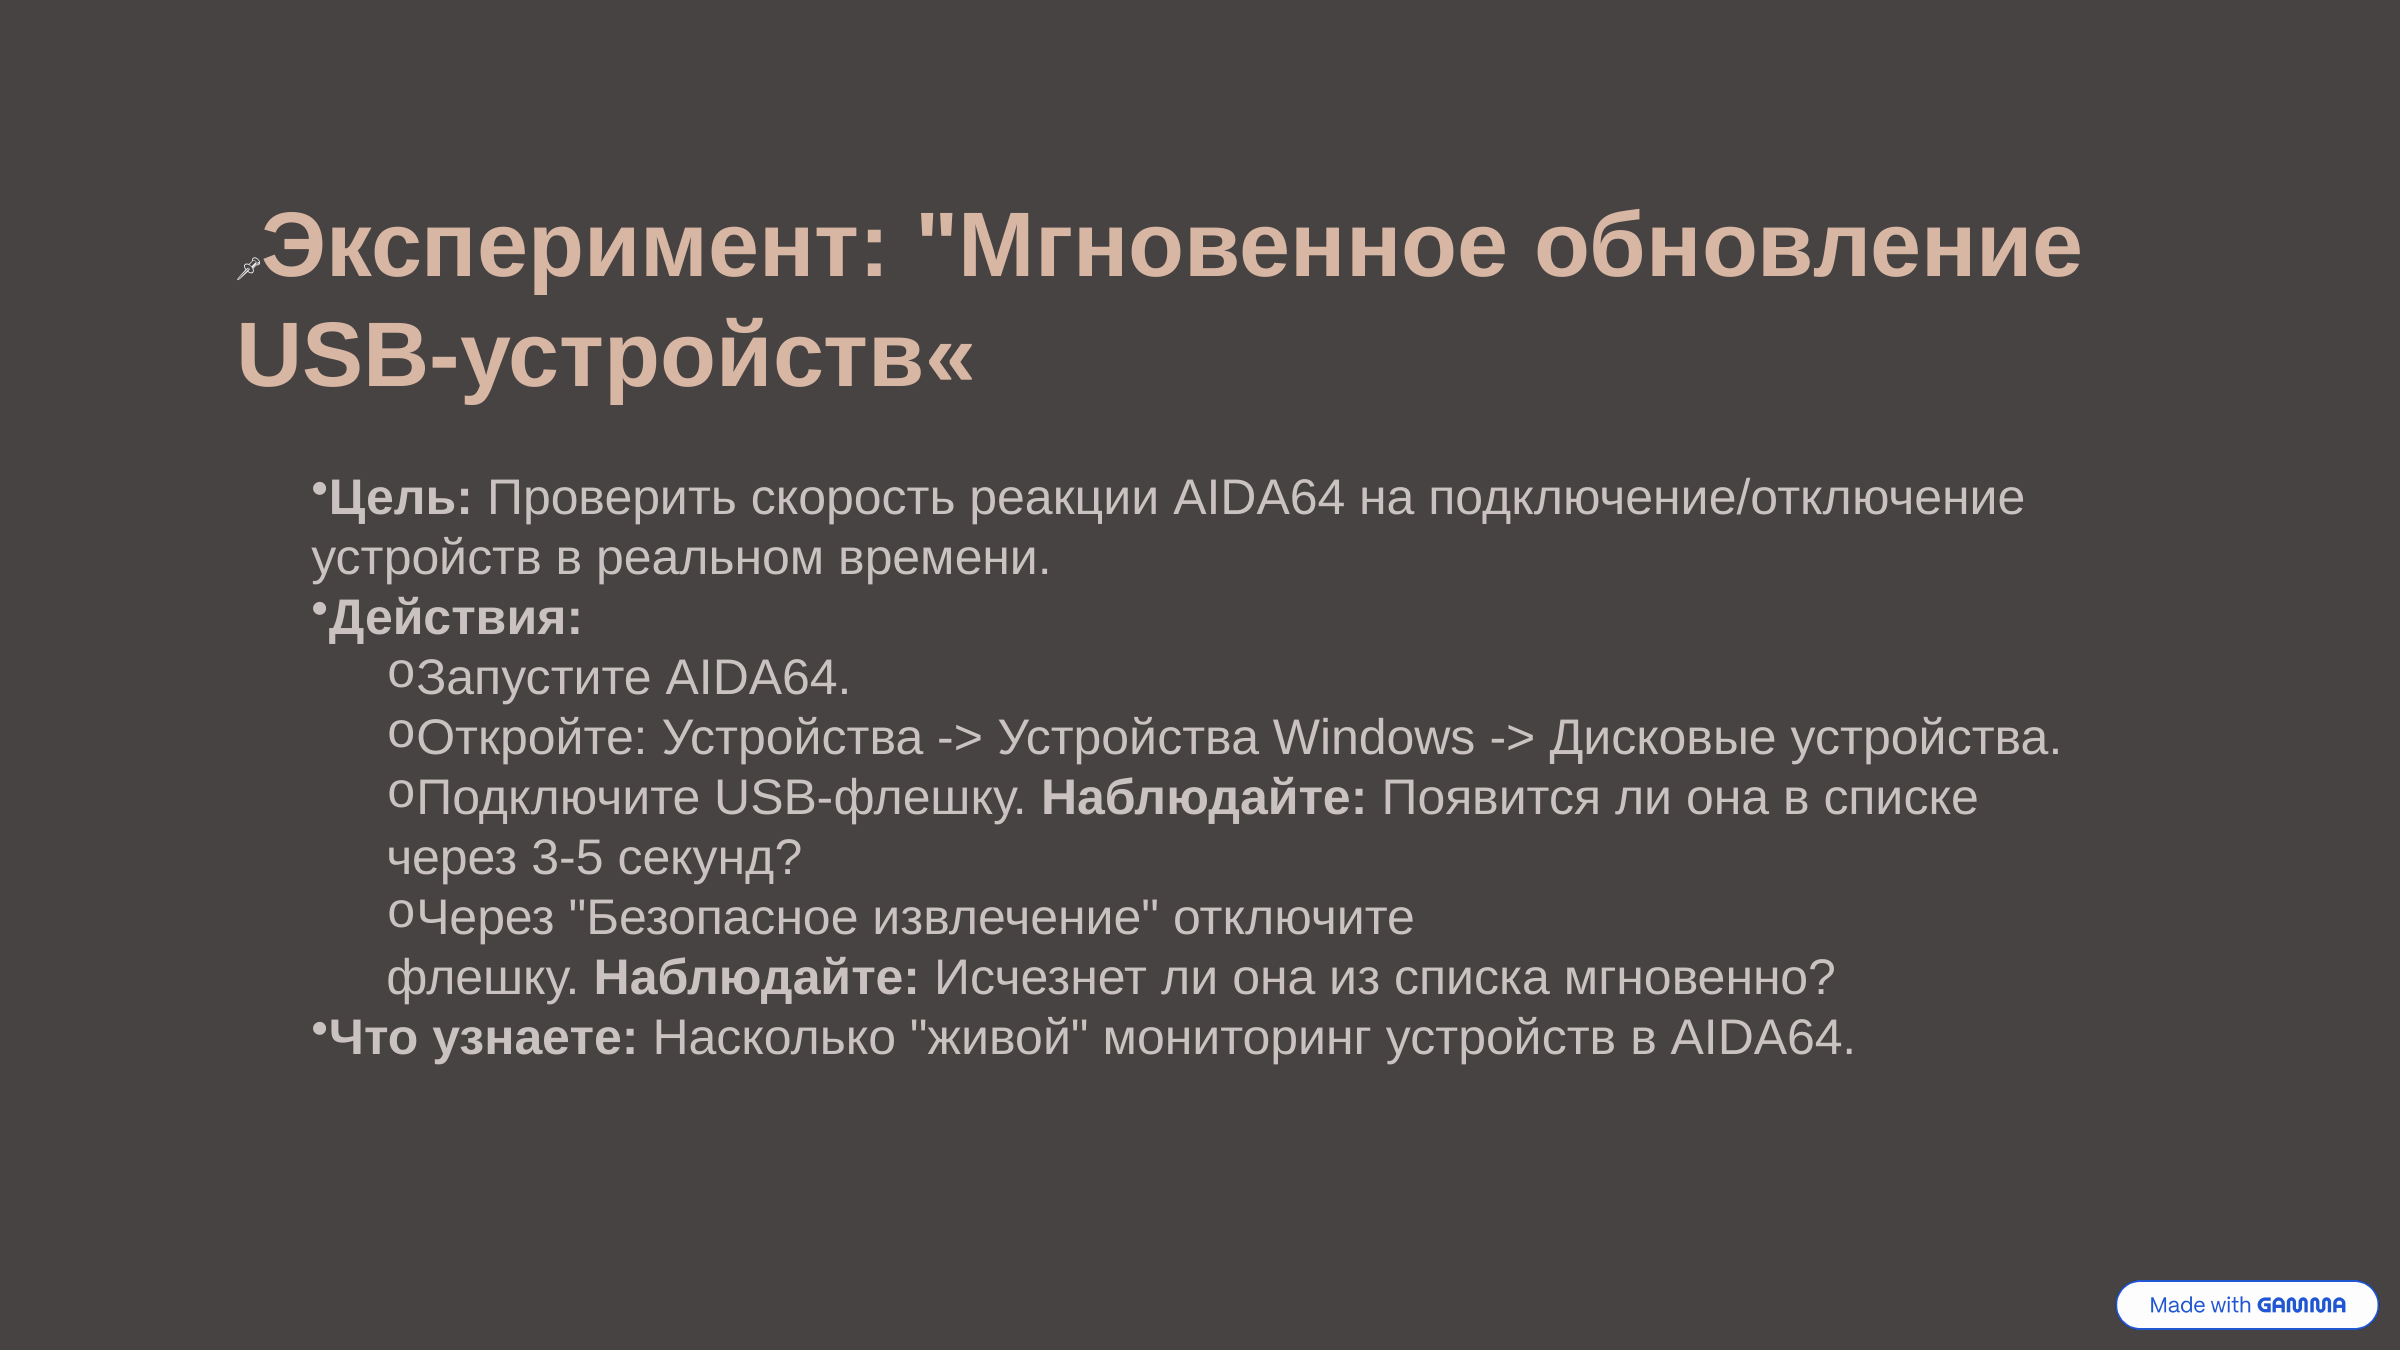

📌Эксперимент: "Мгновенное обновление USB-устройств«

Цель: Проверить скорость реакции AIDA64 на подключение/отключение устройств в реальном времени.
Действия:
Запустите AIDA64.
Откройте: Устройства -> Устройства Windows -> Дисковые устройства.
Подключите USB-флешку. Наблюдайте: Появится ли она в списке через 3-5 секунд?
Через "Безопасное извлечение" отключите флешку. Наблюдайте: Исчезнет ли она из списка мгновенно?
Что узнаете: Насколько "живой" мониторинг устройств в AIDA64.